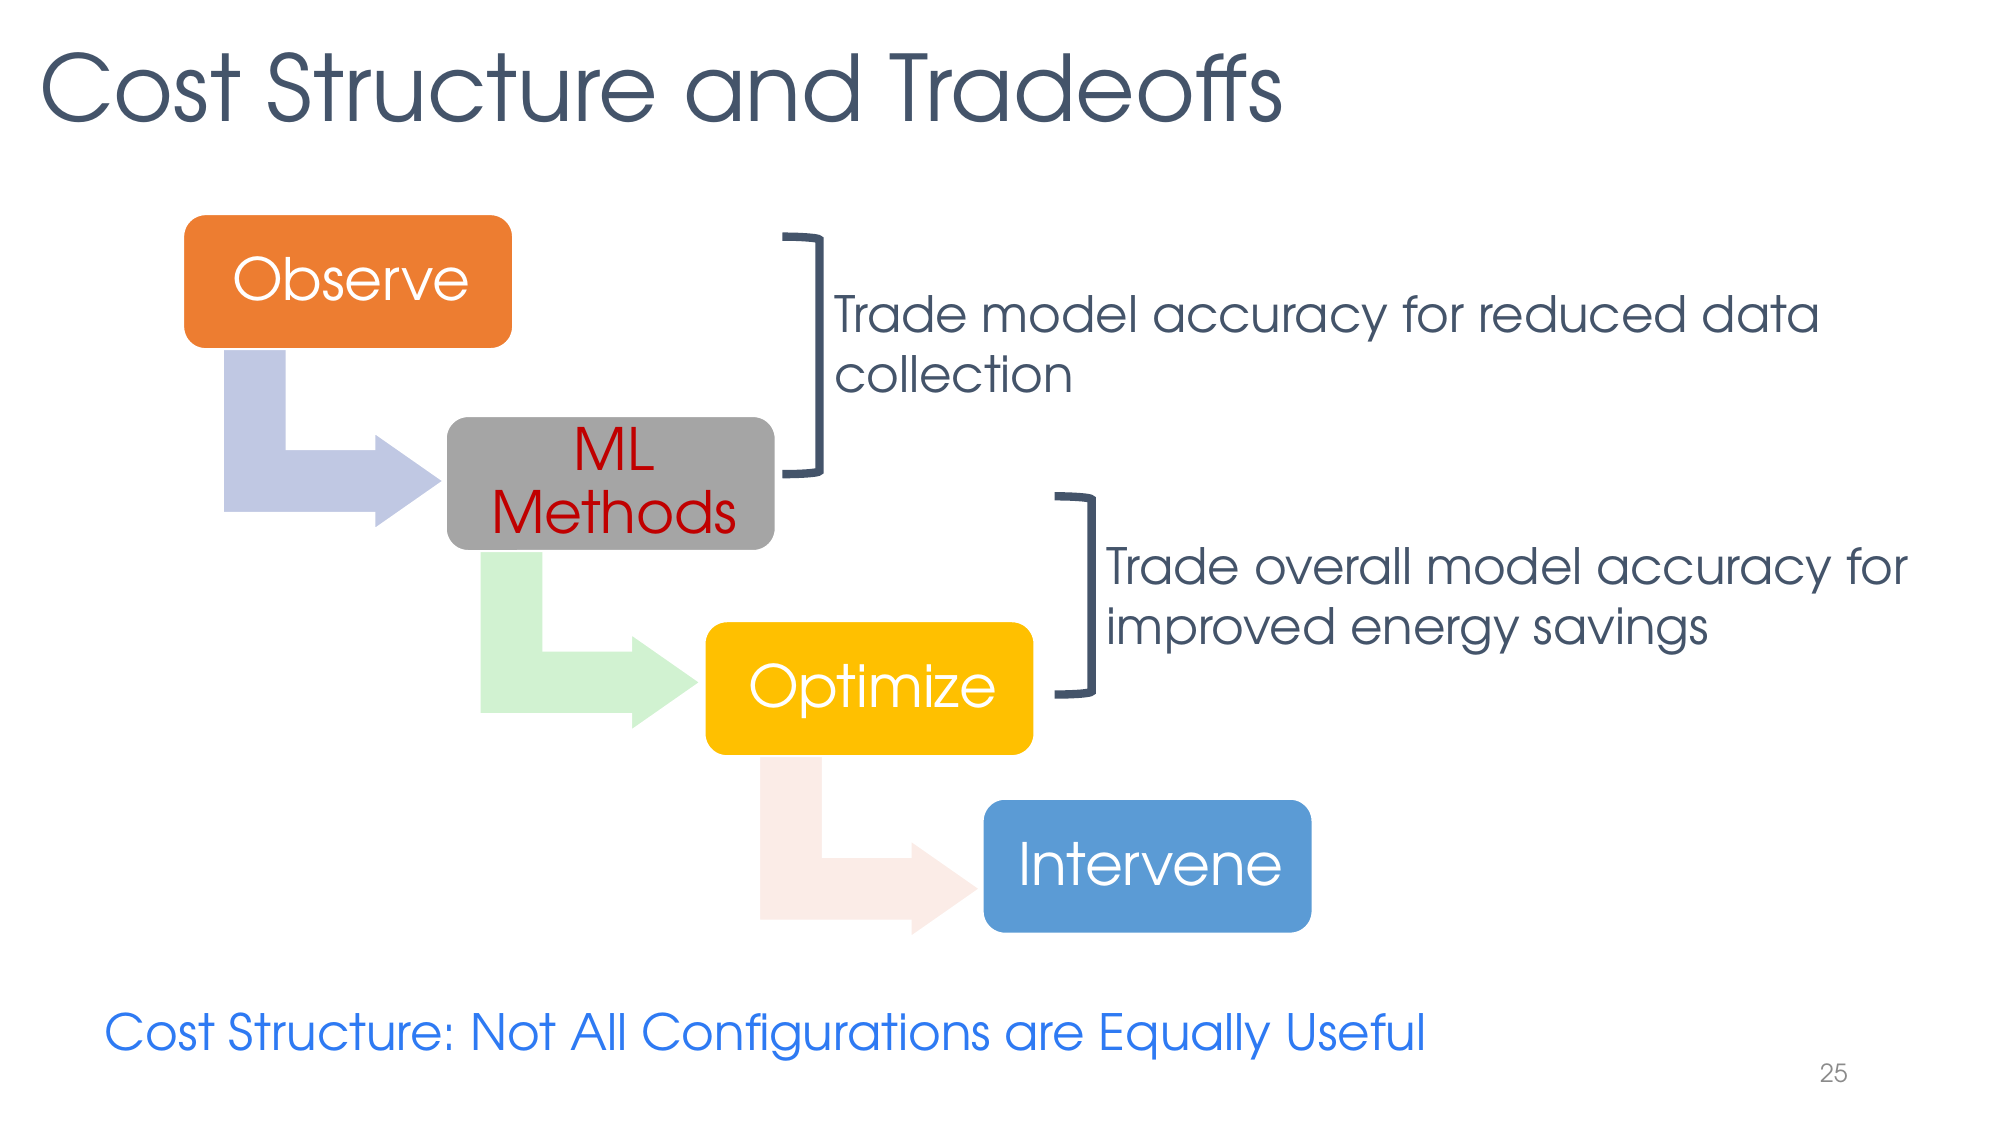

Cost Structure and Tradeoffs
Observe
ML Methods
Optimize
Intervene

Trade model accuracy for reduced data collection

Trade overall model accuracy for improved energy savings
Cost Structure: Not All Configurations are Equally Useful
25